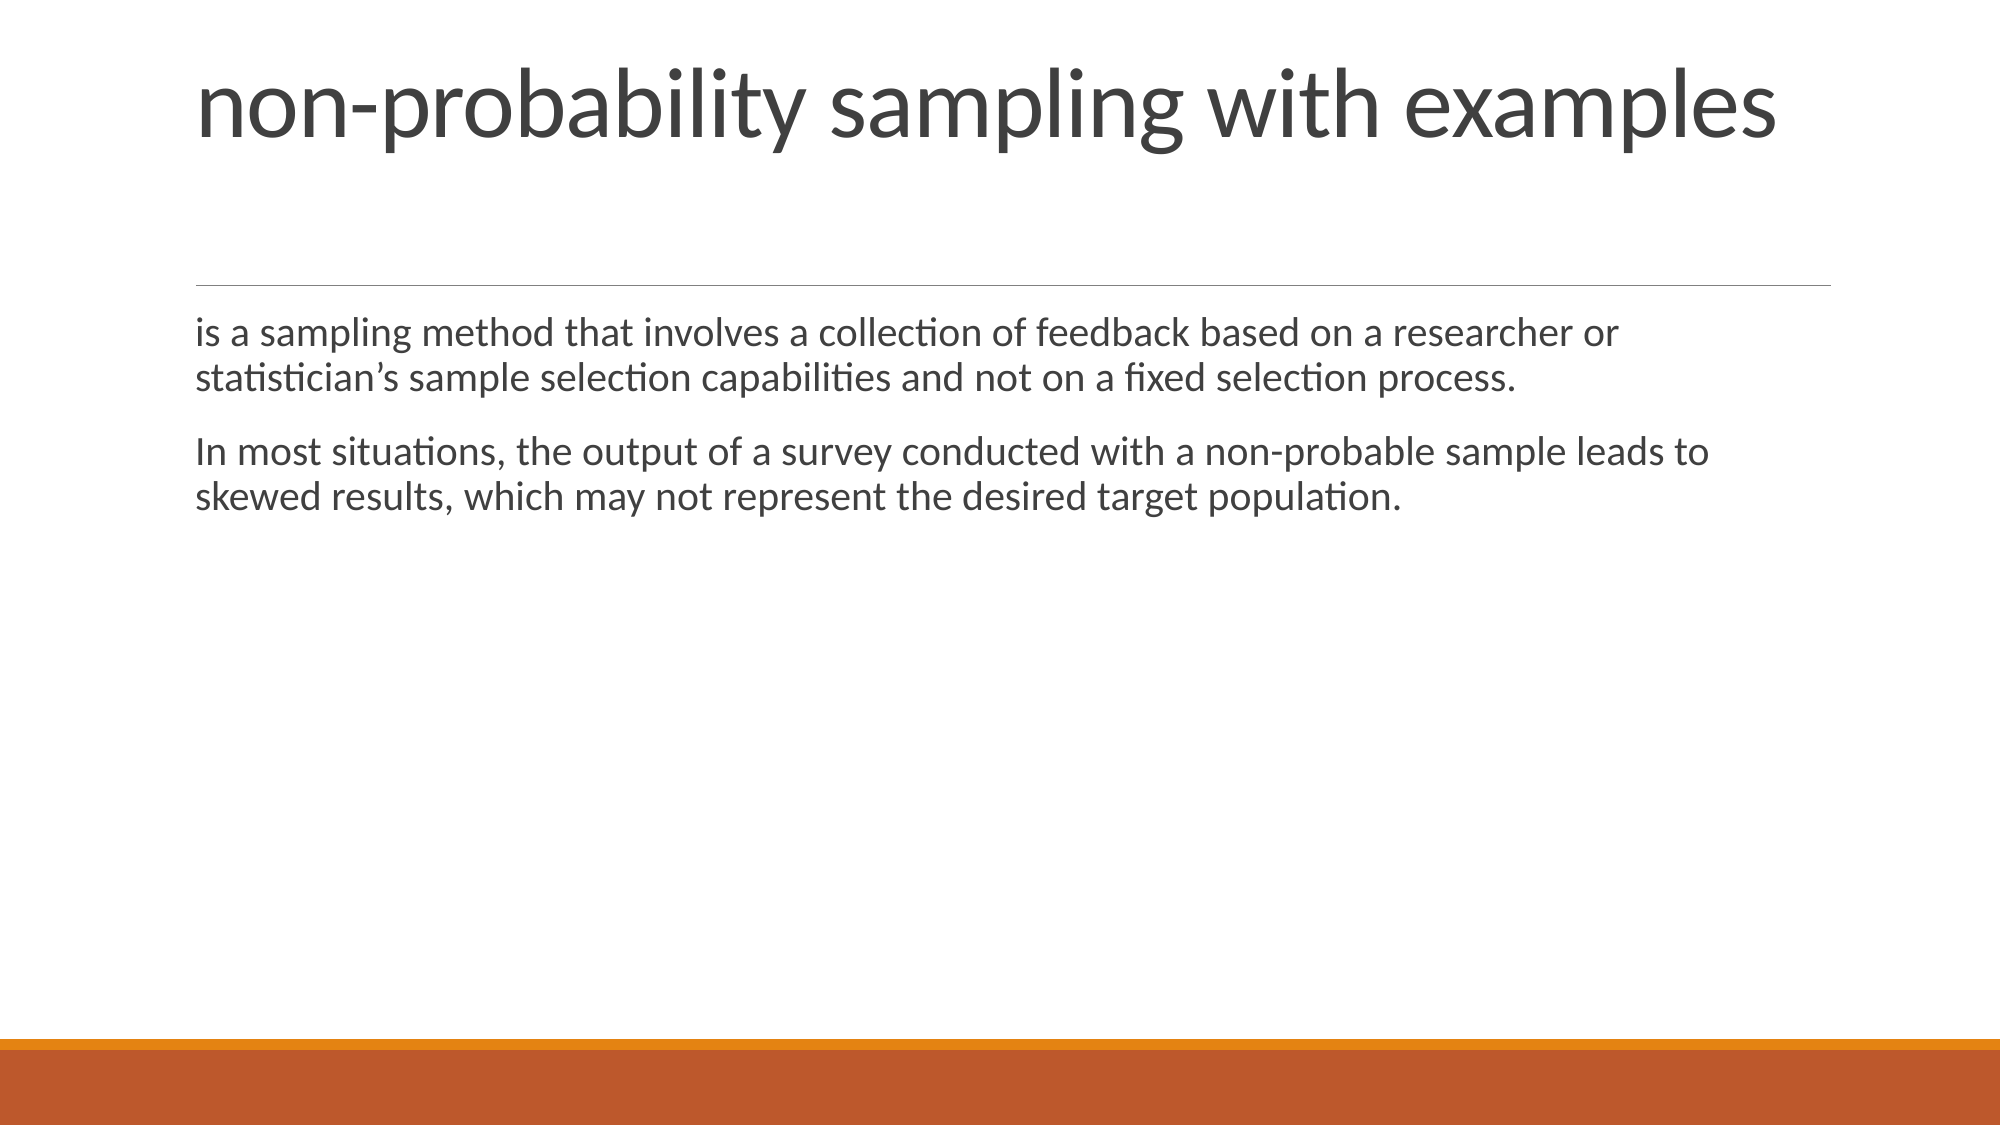

# non-probability sampling with examples
is a sampling method that involves a collection of feedback based on a researcher or statistician’s sample selection capabilities and not on a fixed selection process.
In most situations, the output of a survey conducted with a non-probable sample leads to skewed results, which may not represent the desired target population.